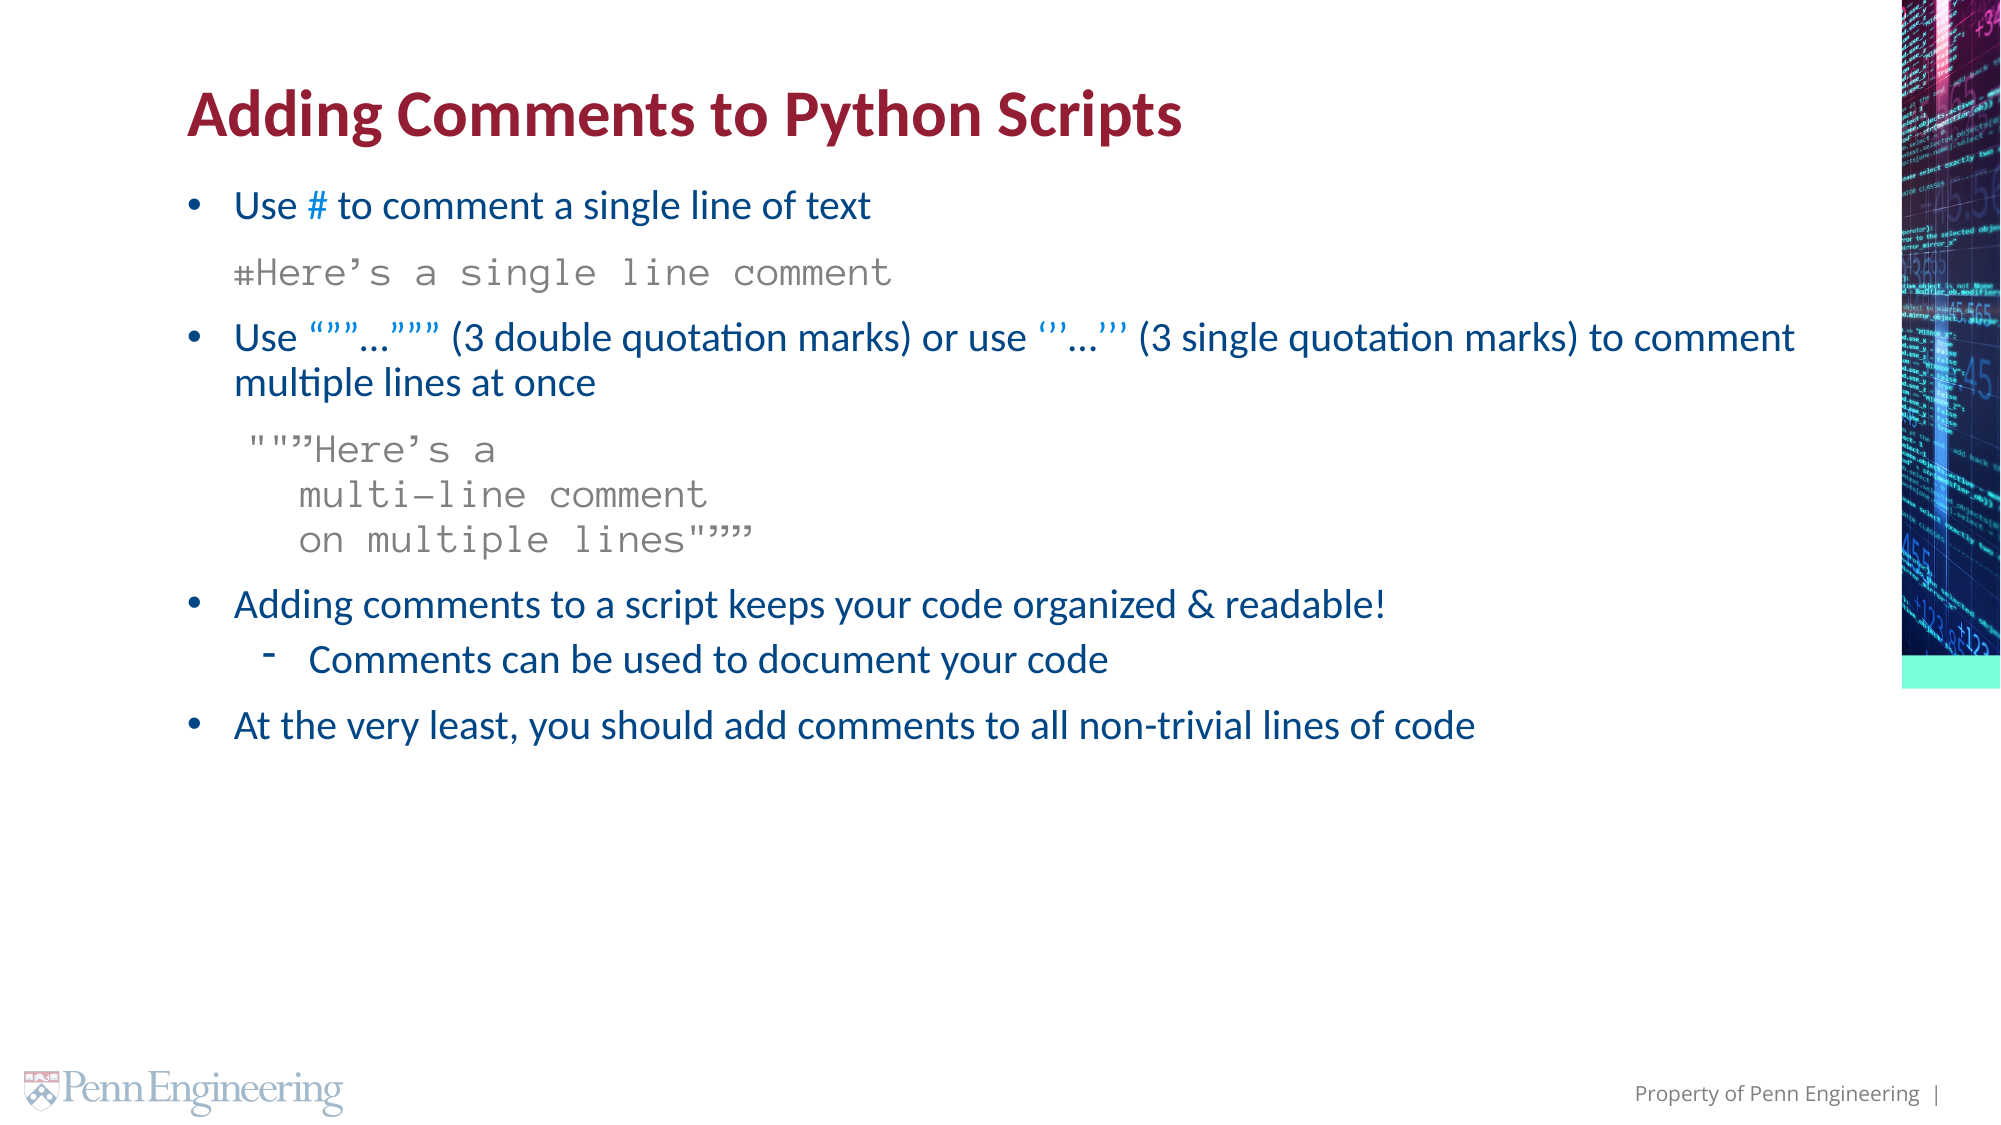

# Adding Comments to Python Scripts
Use # to comment a single line of text
     #Here’s a single line comment
Use “””…””” (3 double quotation marks) or use ‘’’…’’’ (3 single quotation marks) to comment multiple lines at once
     ""”Here’s a
     multi-line comment
     on multiple lines"””
Adding comments to a script keeps your code organized & readable!
Comments can be used to document your code
At the very least, you should add comments to all non-trivial lines of code